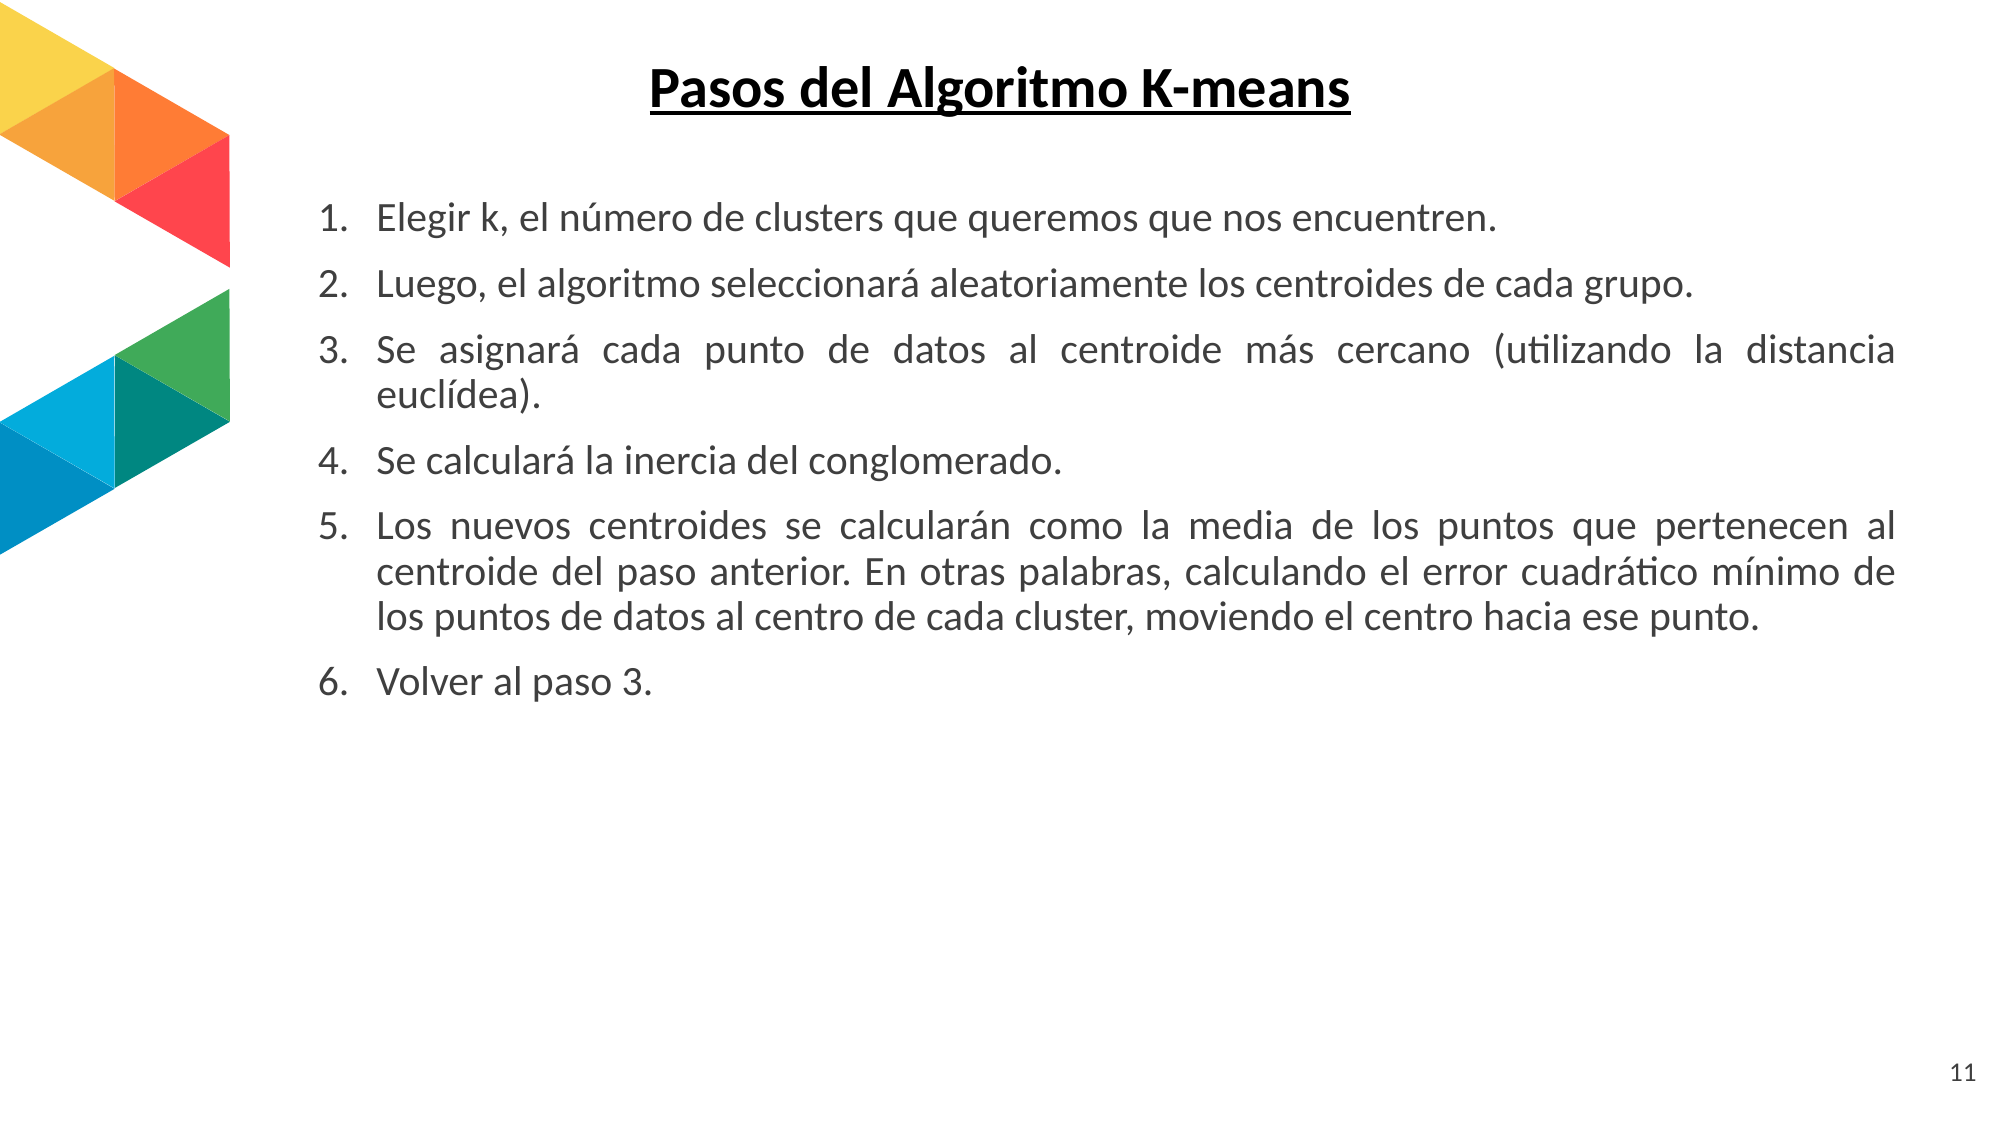

# Pasos del Algoritmo K-means
Elegir k, el número de clusters que queremos que nos encuentren.
Luego, el algoritmo seleccionará aleatoriamente los centroides de cada grupo.
Se asignará cada punto de datos al centroide más cercano (utilizando la distancia euclídea).
Se calculará la inercia del conglomerado.
Los nuevos centroides se calcularán como la media de los puntos que pertenecen al centroide del paso anterior. En otras palabras, calculando el error cuadrático mínimo de los puntos de datos al centro de cada cluster, moviendo el centro hacia ese punto.
Volver al paso 3.
11